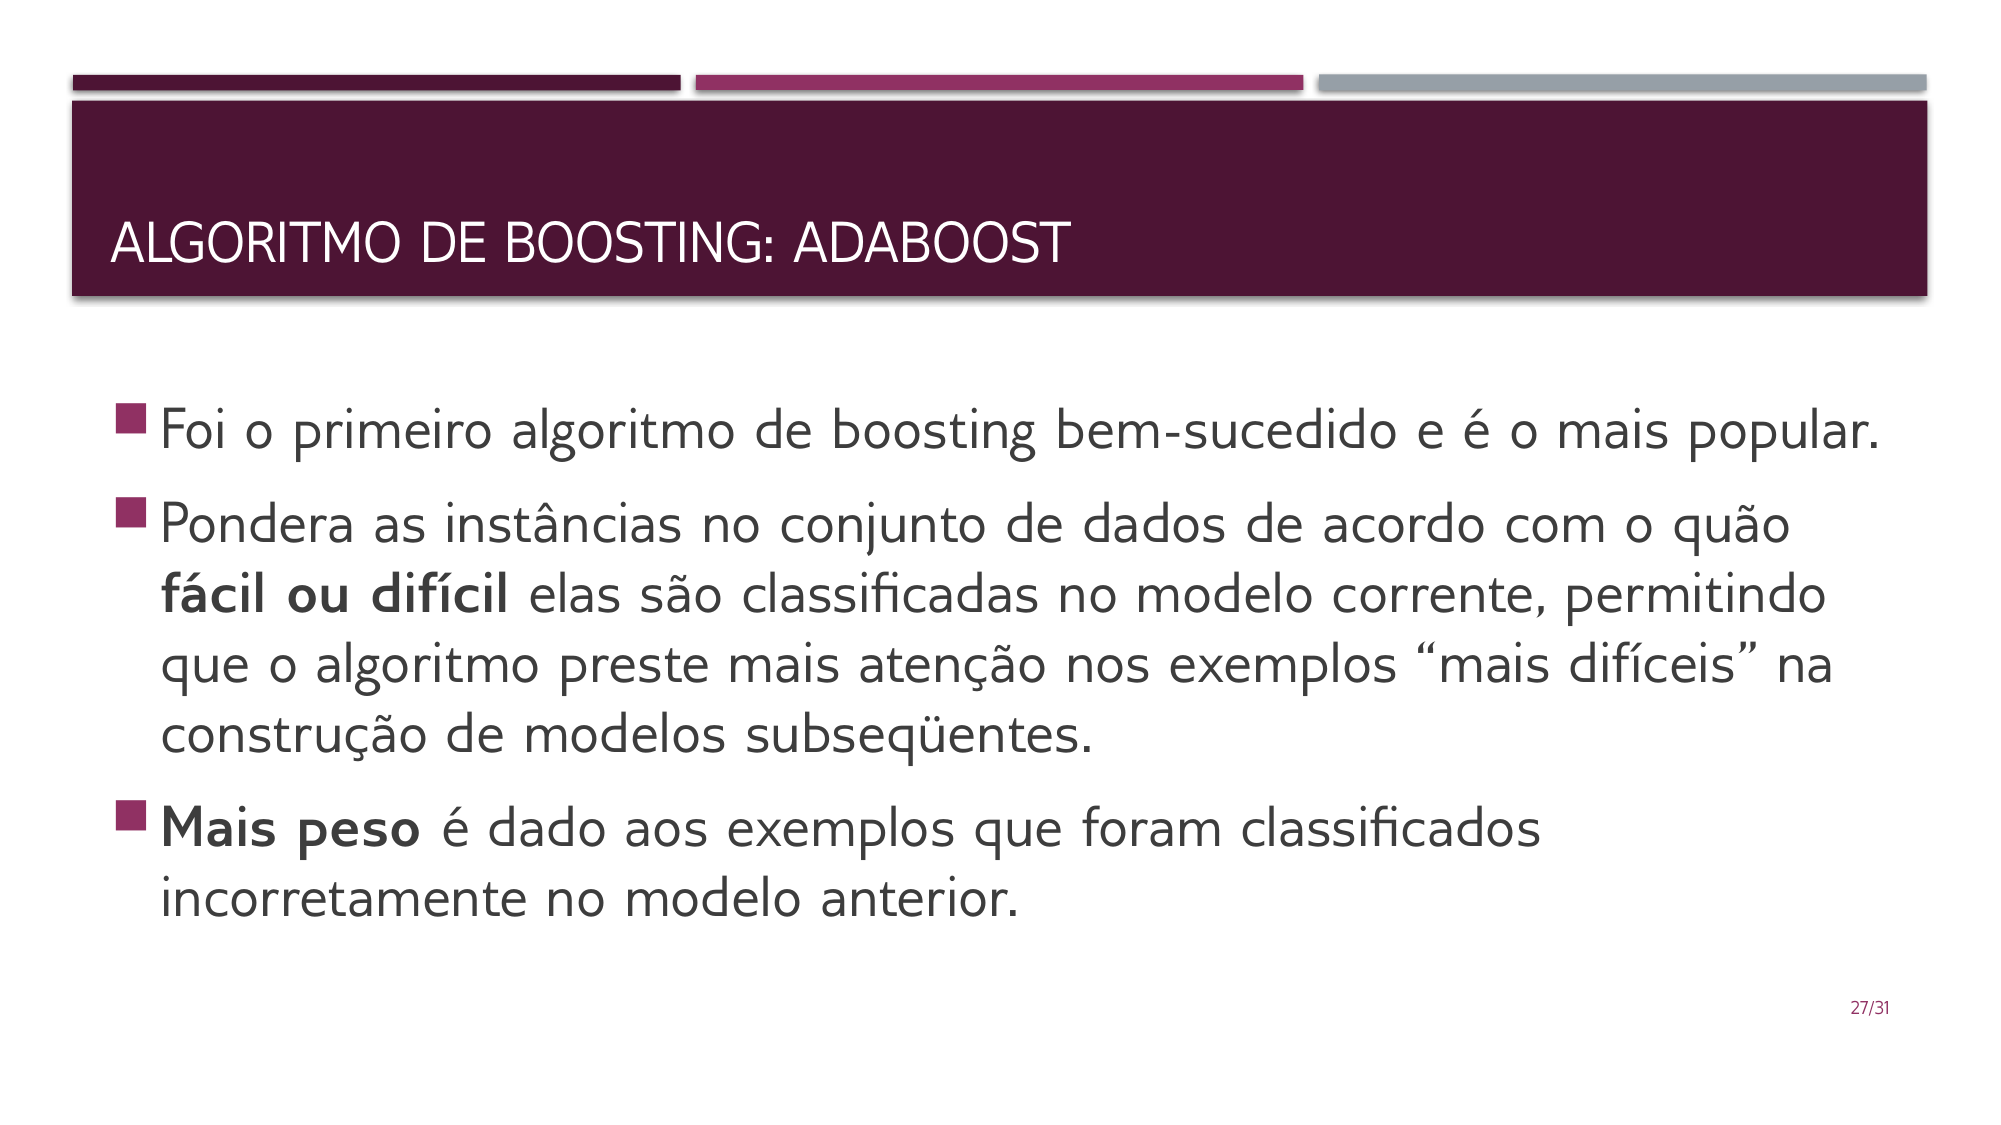

# Algoritmo de boosting: adaboost
Foi o primeiro algoritmo de boosting bem-sucedido e é o mais popular.
Pondera as instâncias no conjunto de dados de acordo com o quão fácil ou difícil elas são classificadas no modelo corrente, permitindo que o algoritmo preste mais atenção nos exemplos “mais difíceis” na construção de modelos subseqüentes.
Mais peso é dado aos exemplos que foram classificados incorretamente no modelo anterior.
27/31